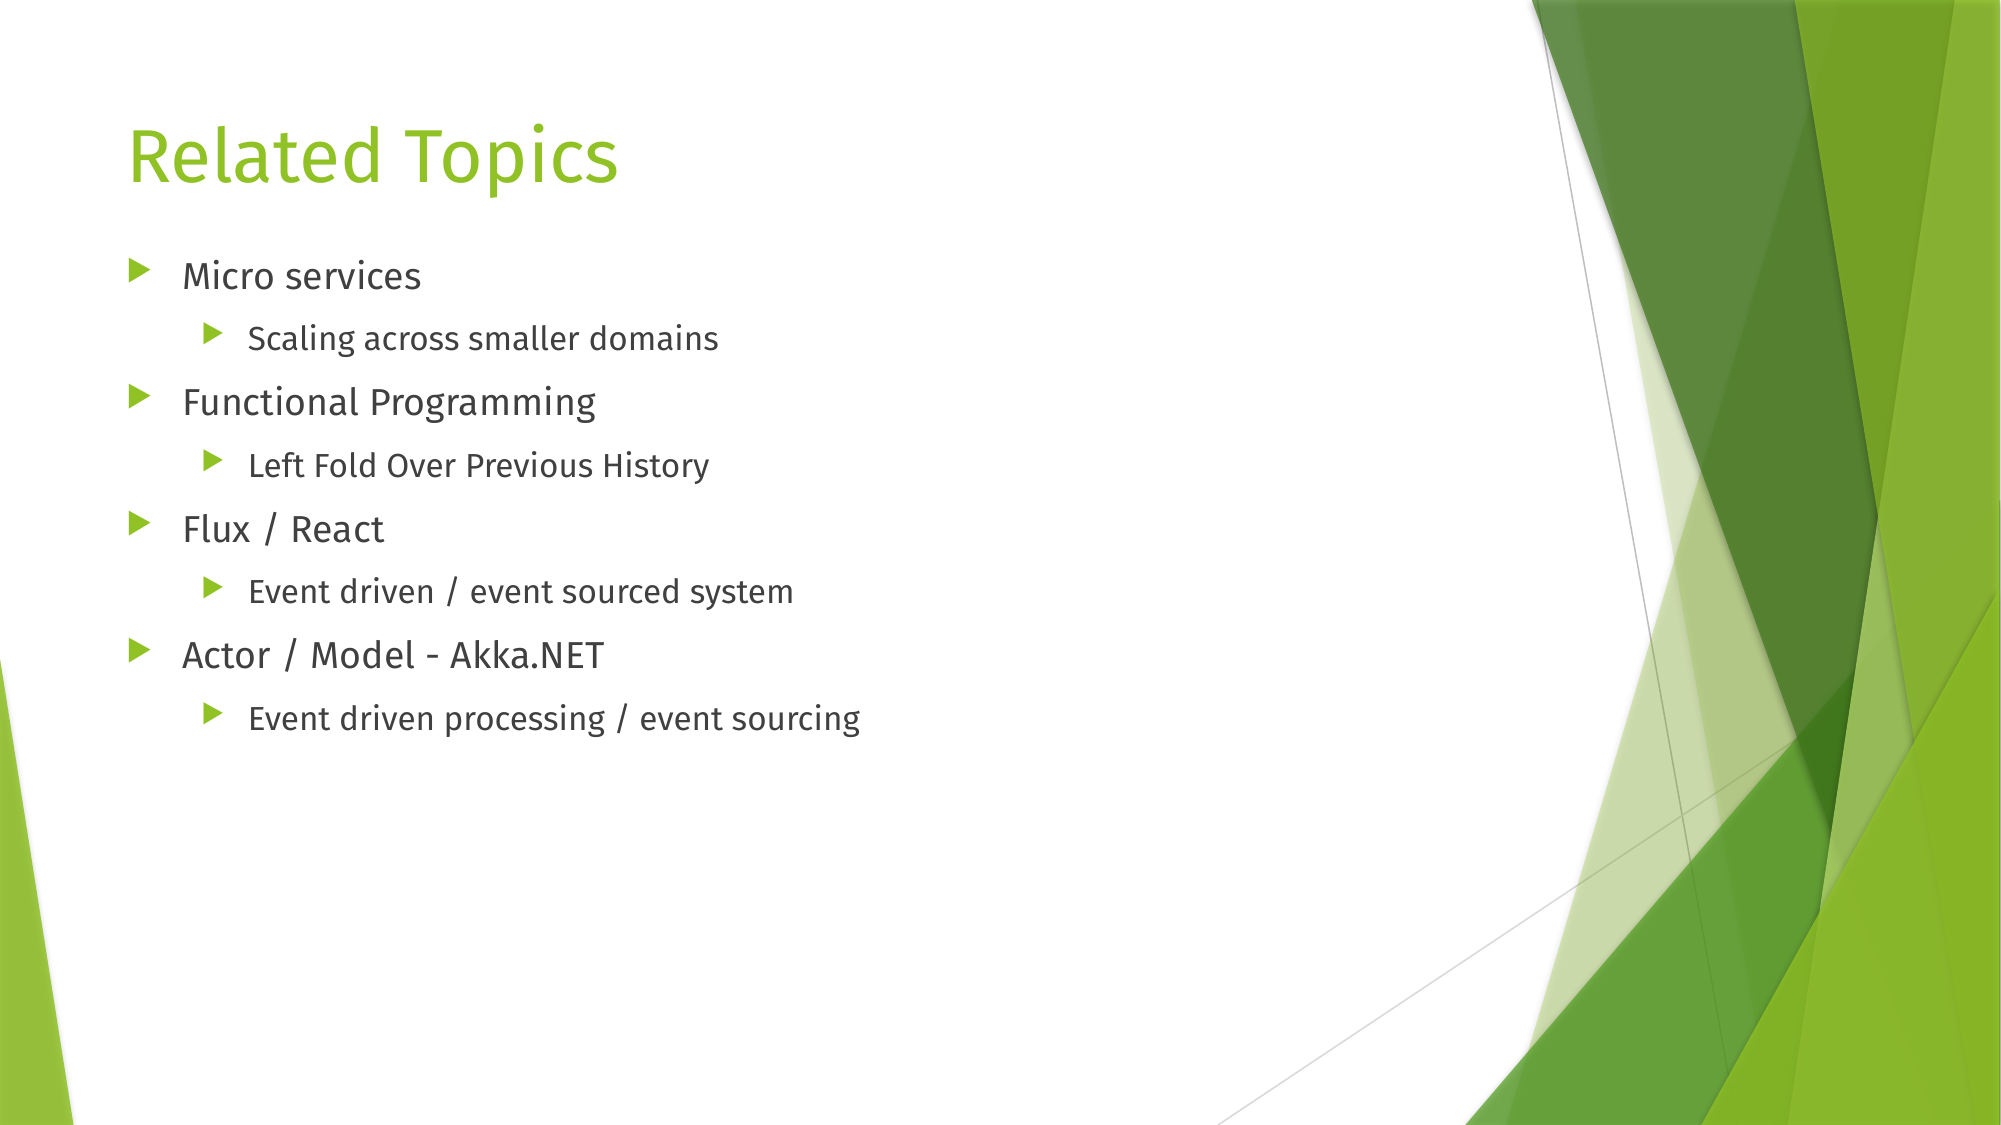

# Related Topics
Micro services
Scaling across smaller domains
Functional Programming
Left Fold Over Previous History
Flux / React
Event driven / event sourced system
Actor / Model - Akka.NET
Event driven processing / event sourcing